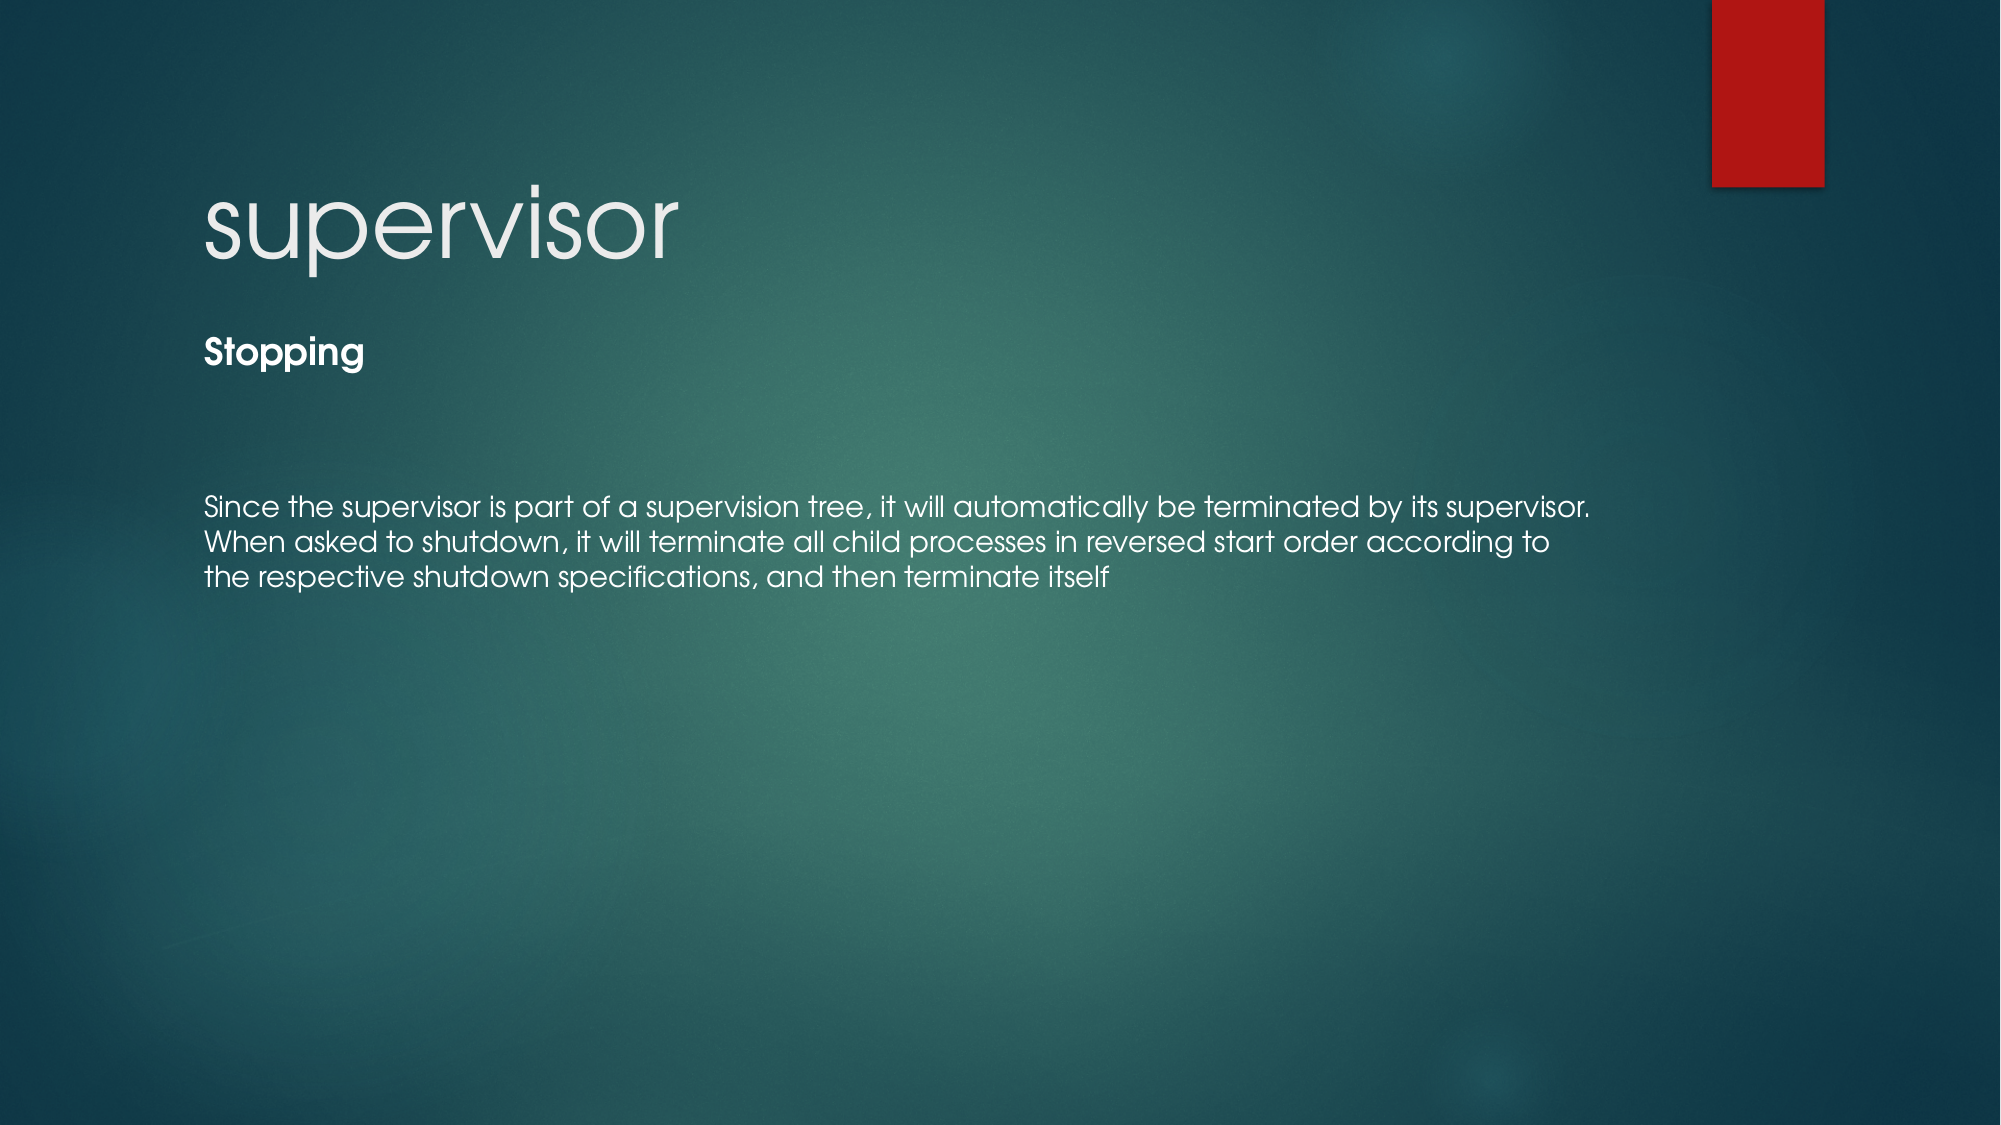

# supervisor

Stopping

Since the supervisor is part of a supervision tree, it will automatically be terminated by its supervisor.
When asked to shutdown, it will terminate all child processes in reversed start order according to the respective shutdown specifications, and then terminate itself